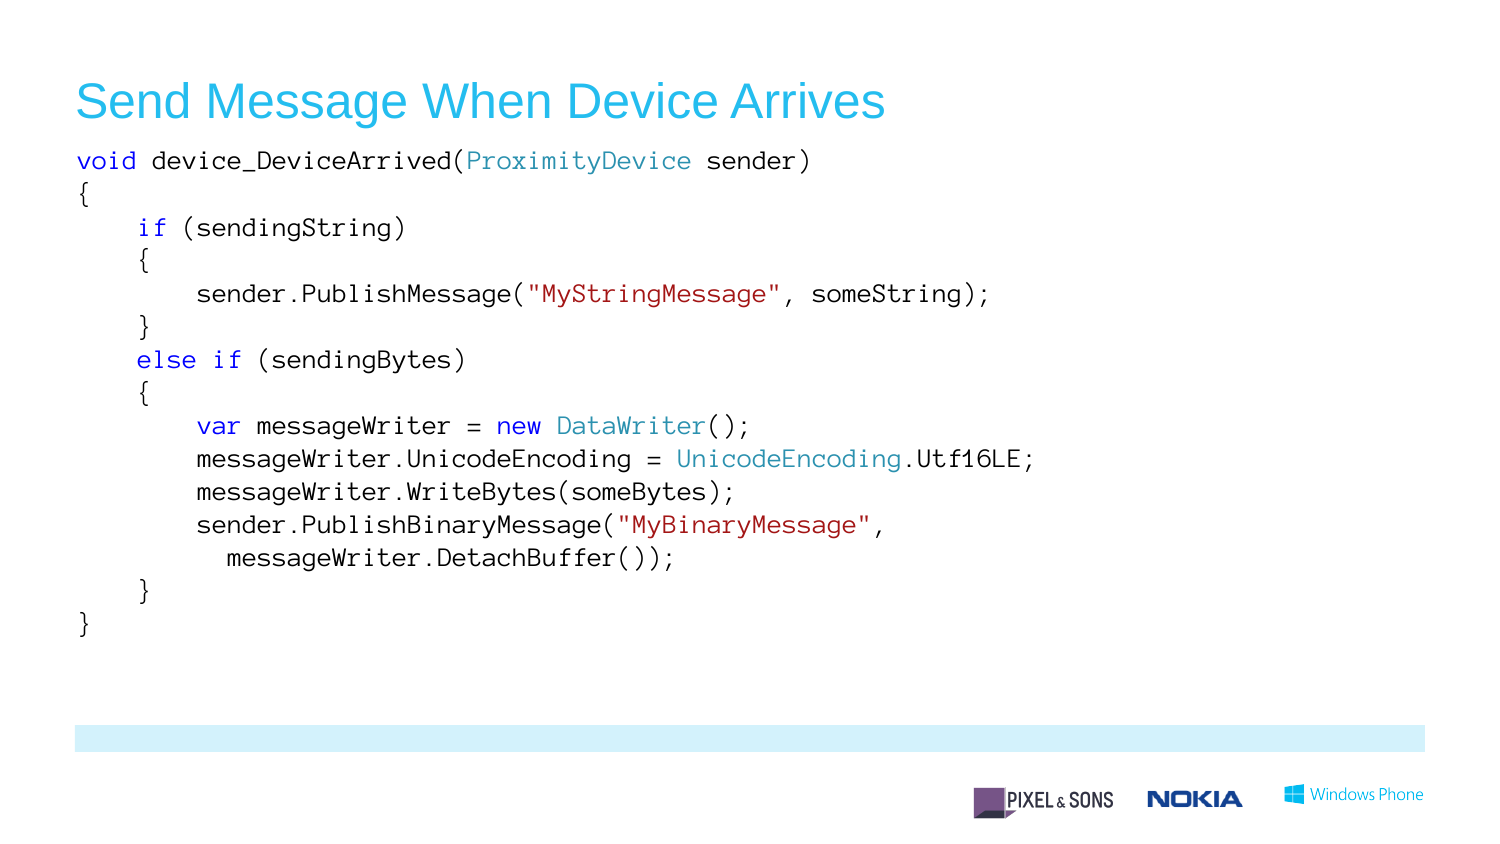

# Send Message When Device Arrives
void device_DeviceArrived(ProximityDevice sender)
{
    if (sendingString)
    {
        sender.PublishMessage("MyStringMessage", someString);
    }
    else if (sendingBytes)
    {
        var messageWriter = new DataWriter();
        messageWriter.UnicodeEncoding = UnicodeEncoding.Utf16LE;
        messageWriter.WriteBytes(someBytes);
        sender.PublishBinaryMessage("MyBinaryMessage", 				messageWriter.DetachBuffer());
    }
}